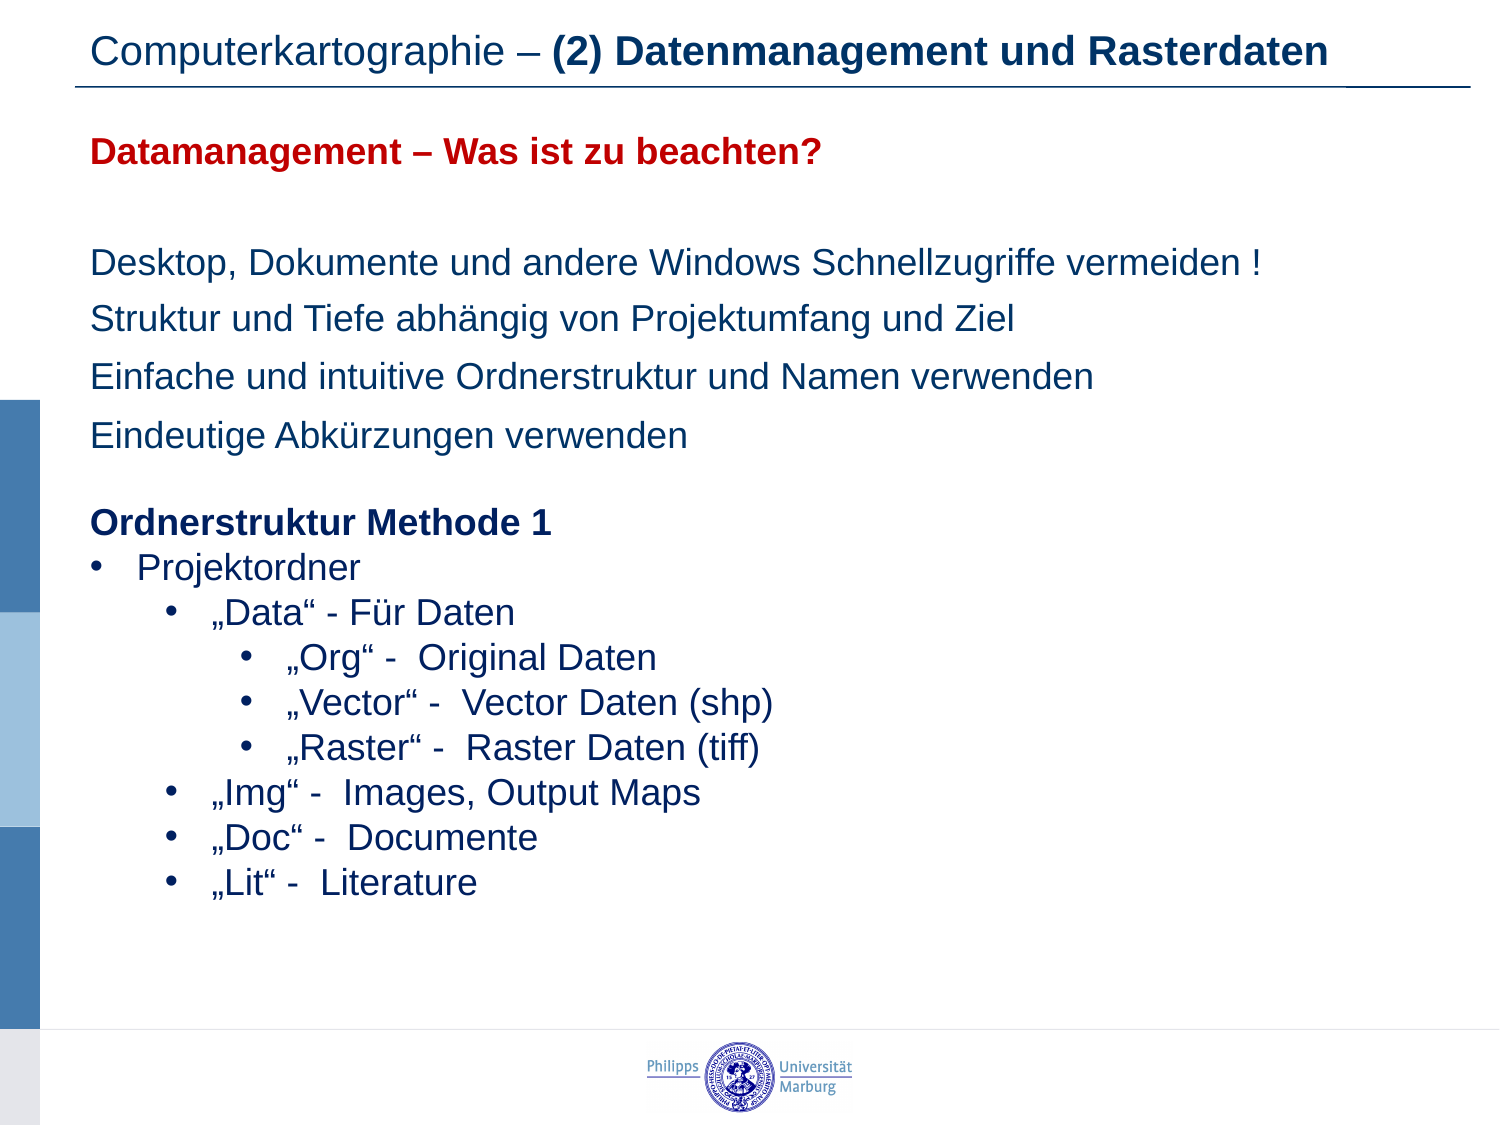

Computerkartographie – (2) Datenmanagement und Rasterdaten

Datamanagement – Was ist zu beachten?
Desktop, Dokumente und andere Windows Schnellzugriffe vermeiden !
Struktur und Tiefe abhängig von Projektumfang und Ziel
Einfache und intuitive Ordnerstruktur und Namen verwenden
Eindeutige Abkürzungen verwenden
Ordnerstruktur Methode 1
Projektordner
„Data“ - Für Daten
„Org“ -  Original Daten
„Vector“ -  Vector Daten (shp)
„Raster“ -  Raster Daten (tiff)
„Img“ -  Images, Output Maps
„Doc“ -  Documente
„Lit“ -  Literature